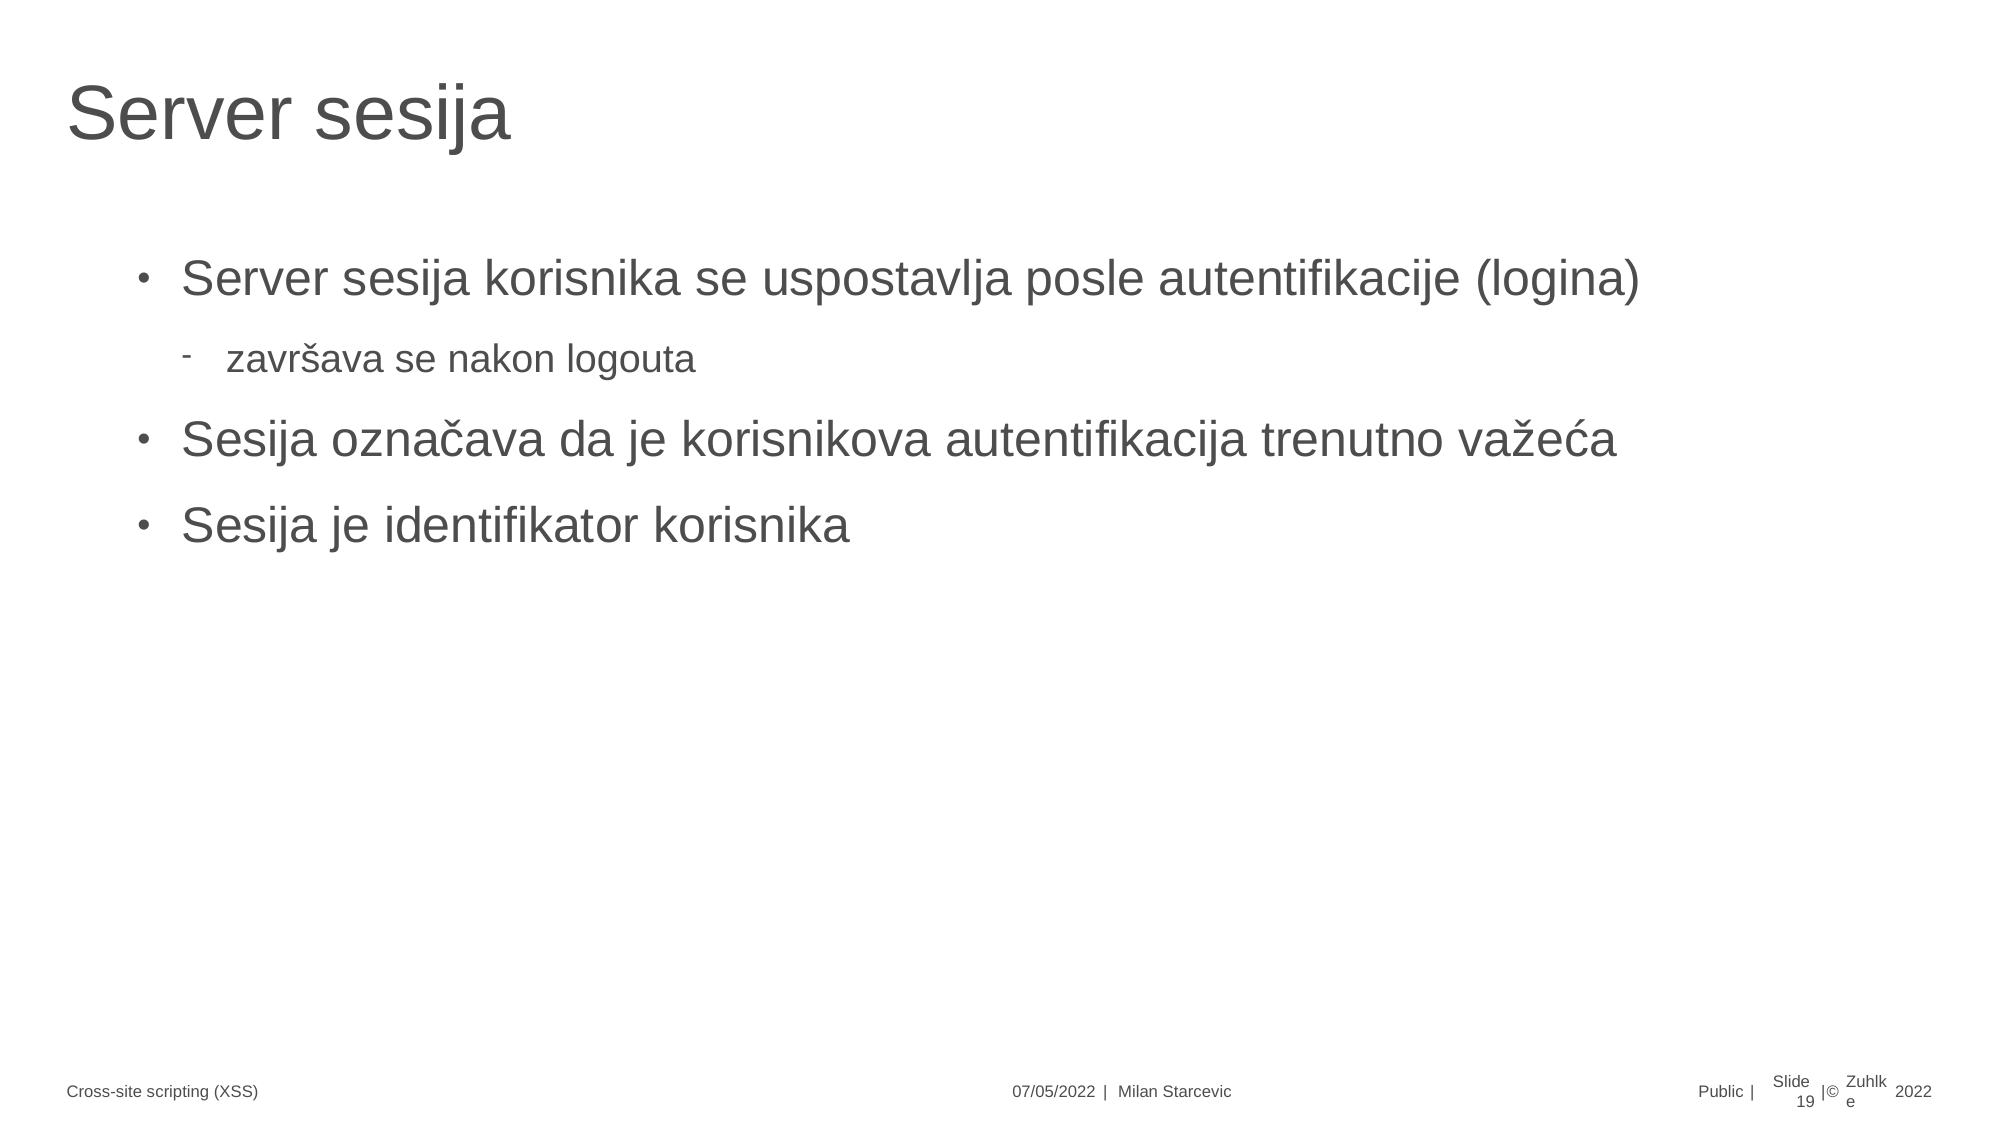

# Server sesija
Server sesija korisnika se uspostavlja posle autentifikacije (logina)
završava se nakon logouta
Sesija označava da je korisnikova autentifikacija trenutno važeća
Sesija je identifikator korisnika